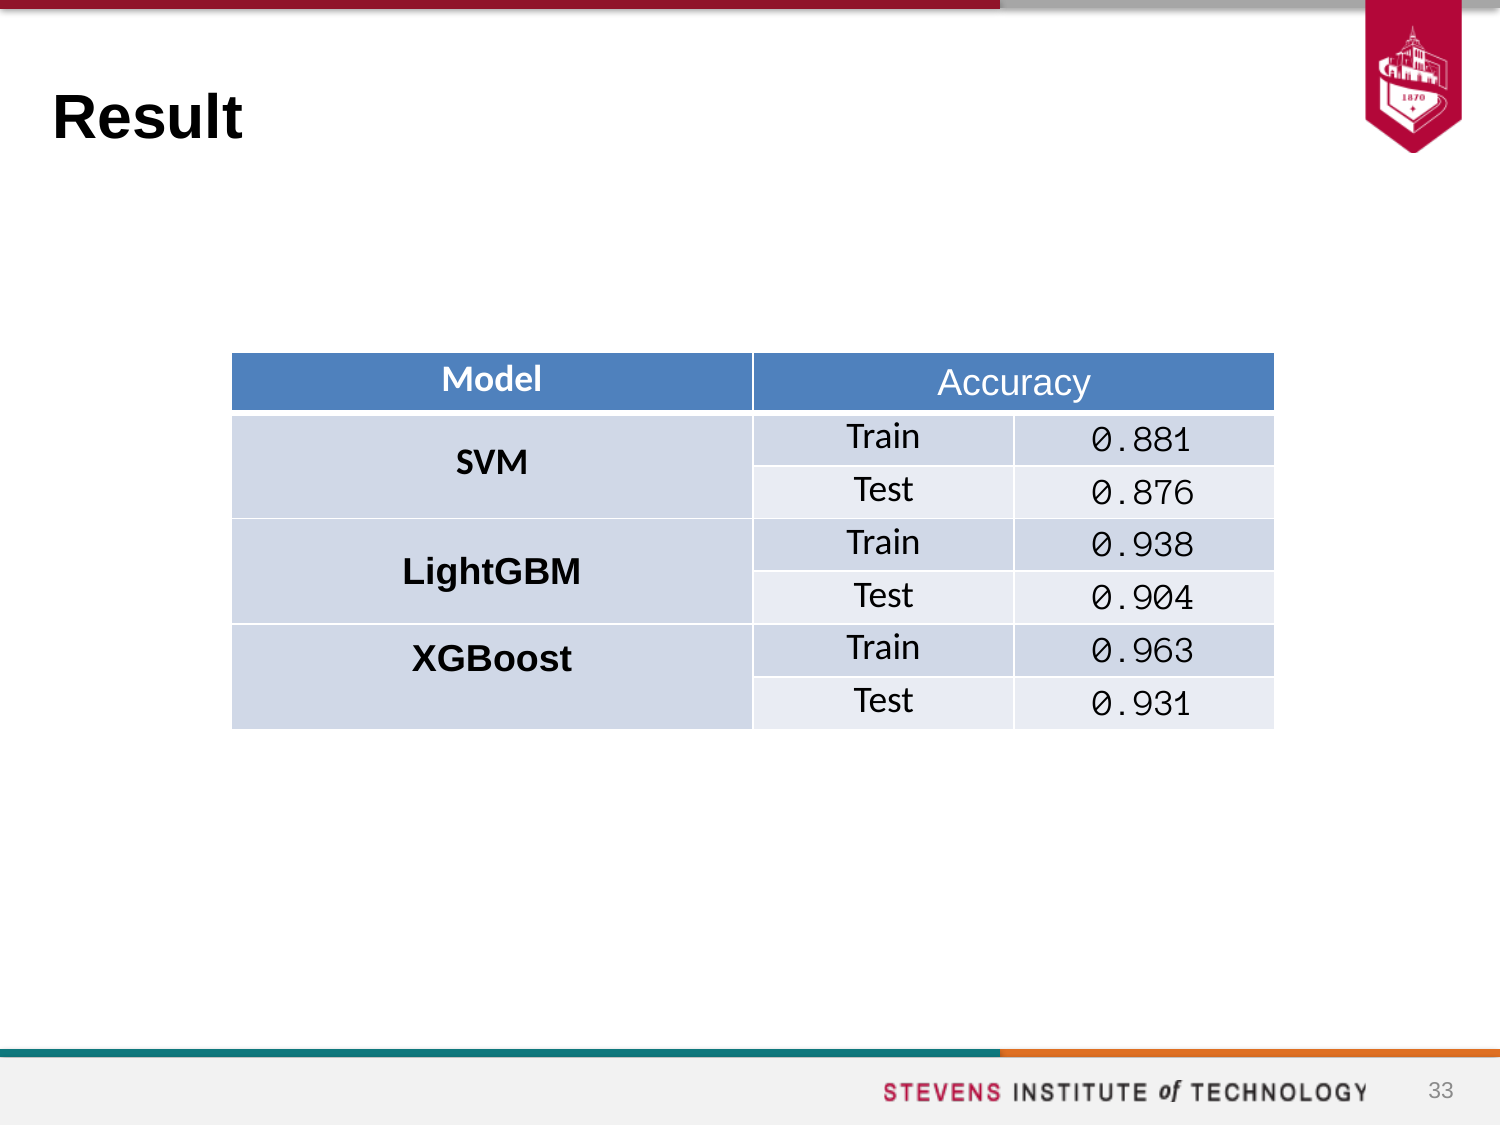

# Result
| Model | Accuracy |  |
| --- | --- | --- |
| SVM | Train | 0.881 |
|  | Test | 0.876 |
| LightGBM | Train | 0.938 |
|  | Test | 0.904 |
| XGBoost | Train | 0.963 |
|  | Test | 0.931 |
33